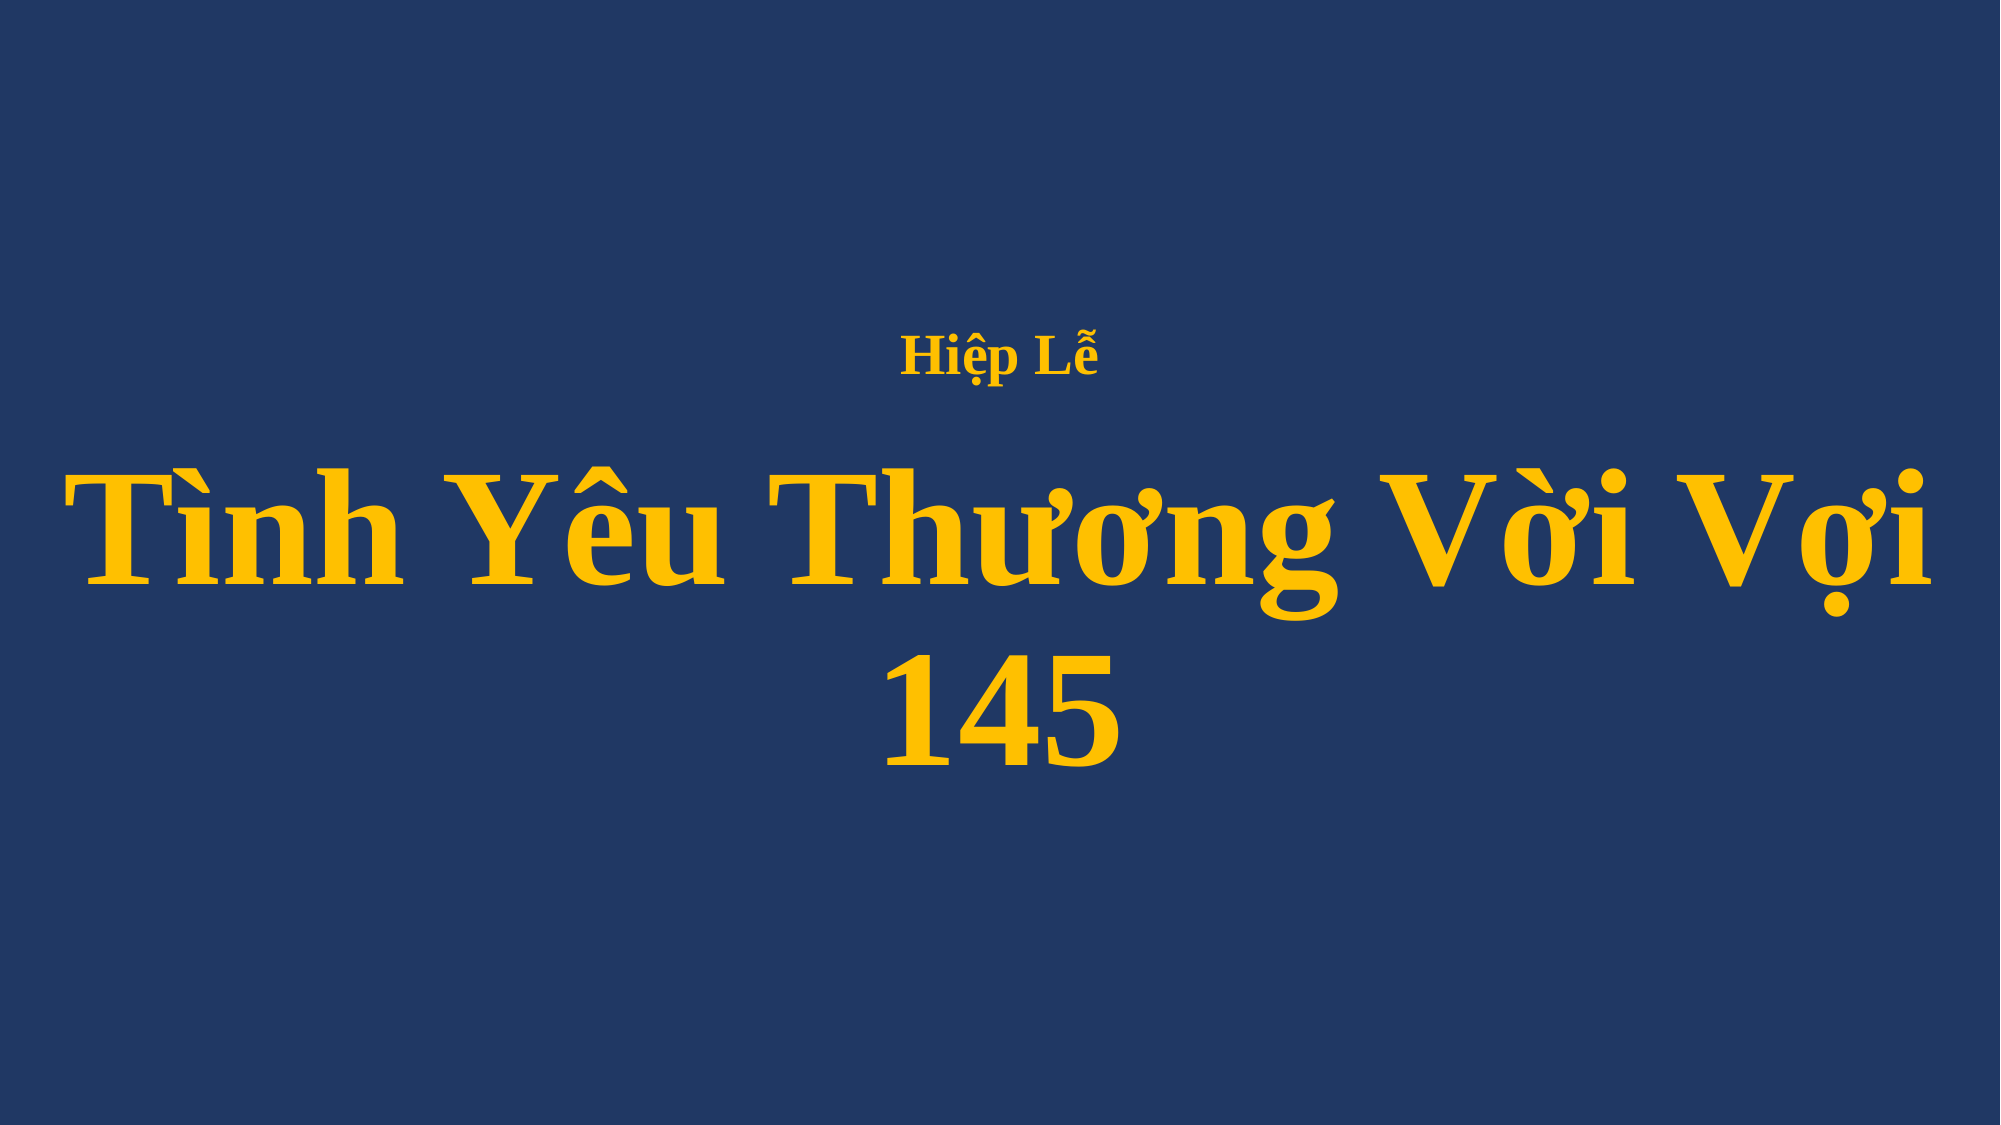

# Hiệp Lễ Tình Yêu Thương Vời Vợi 145